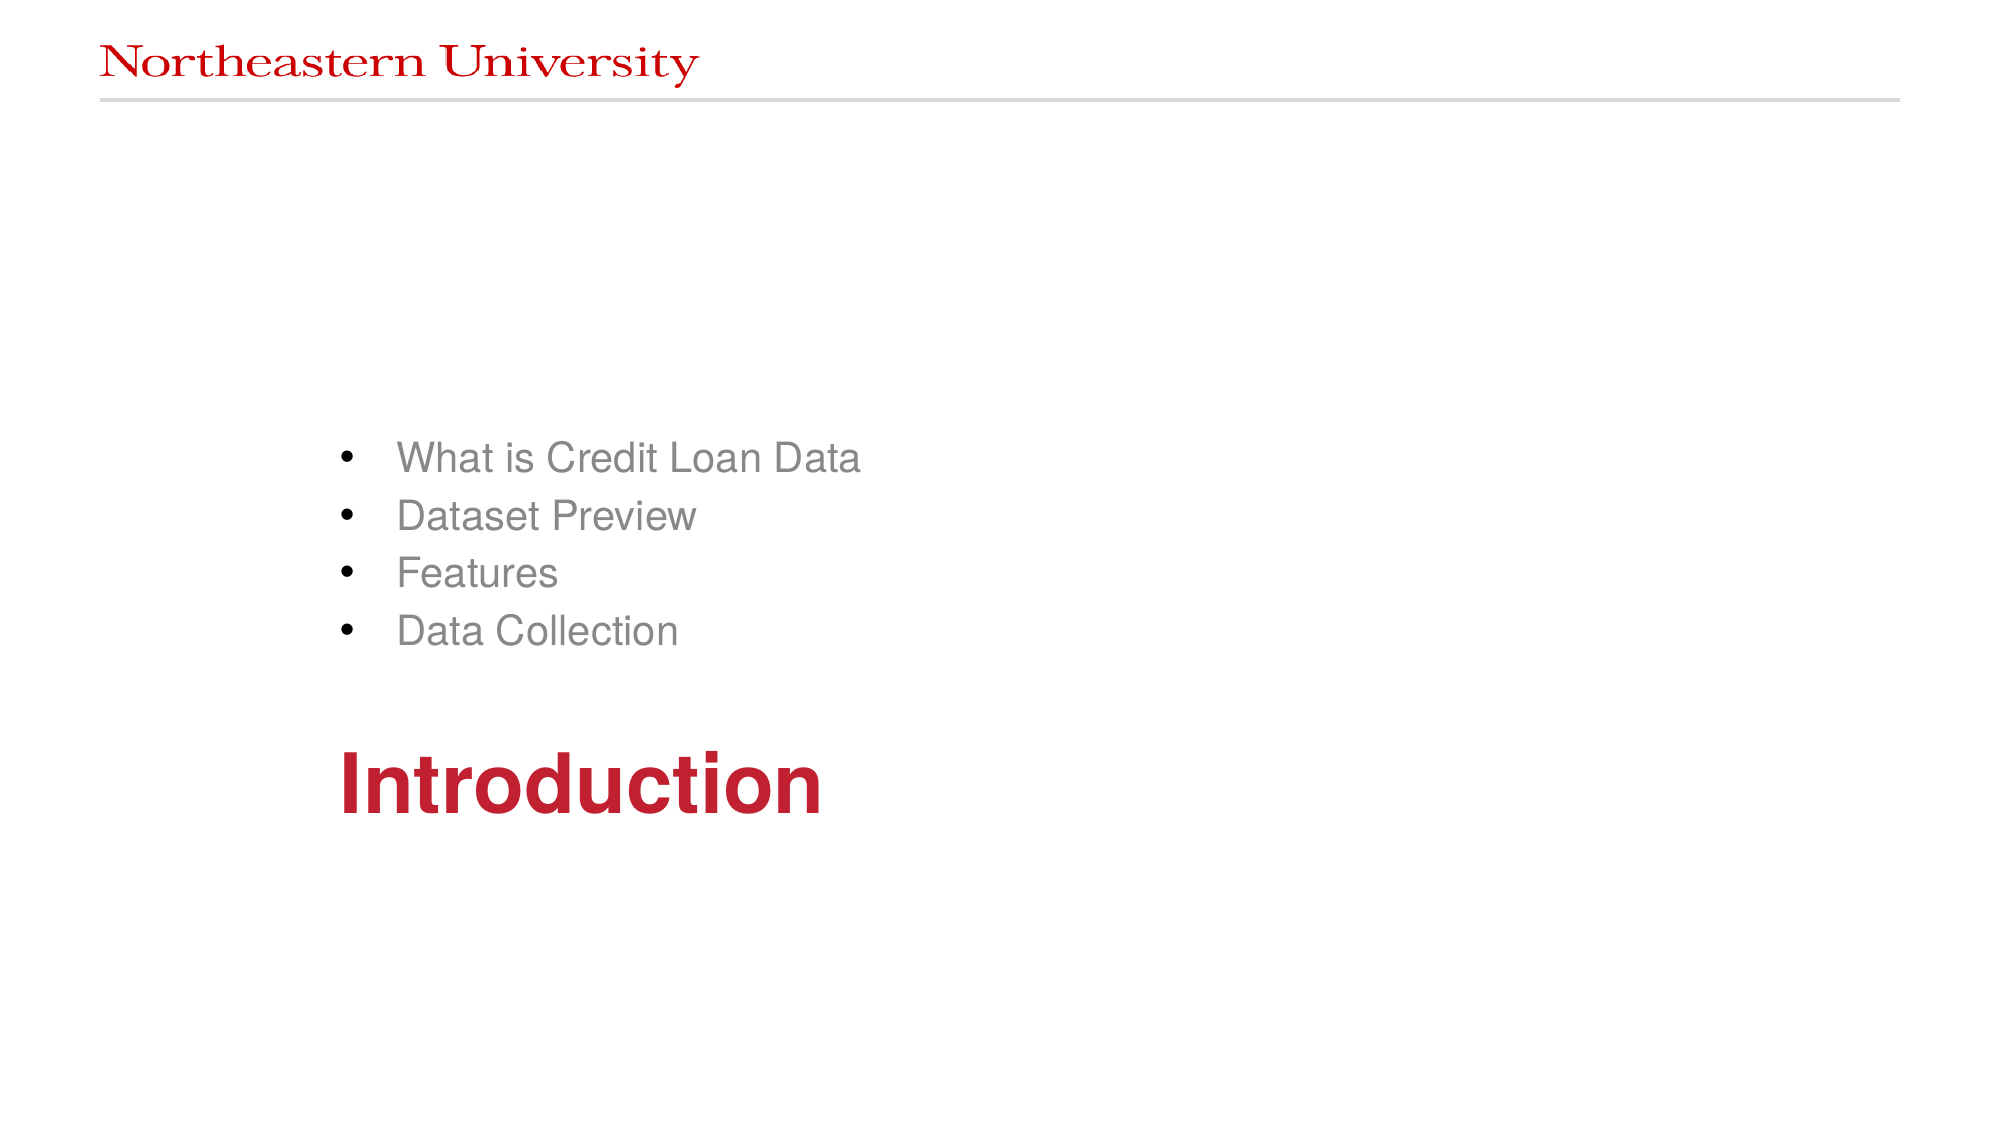

What is Credit Loan Data
Dataset Preview
Features
Data Collection

# Introduction